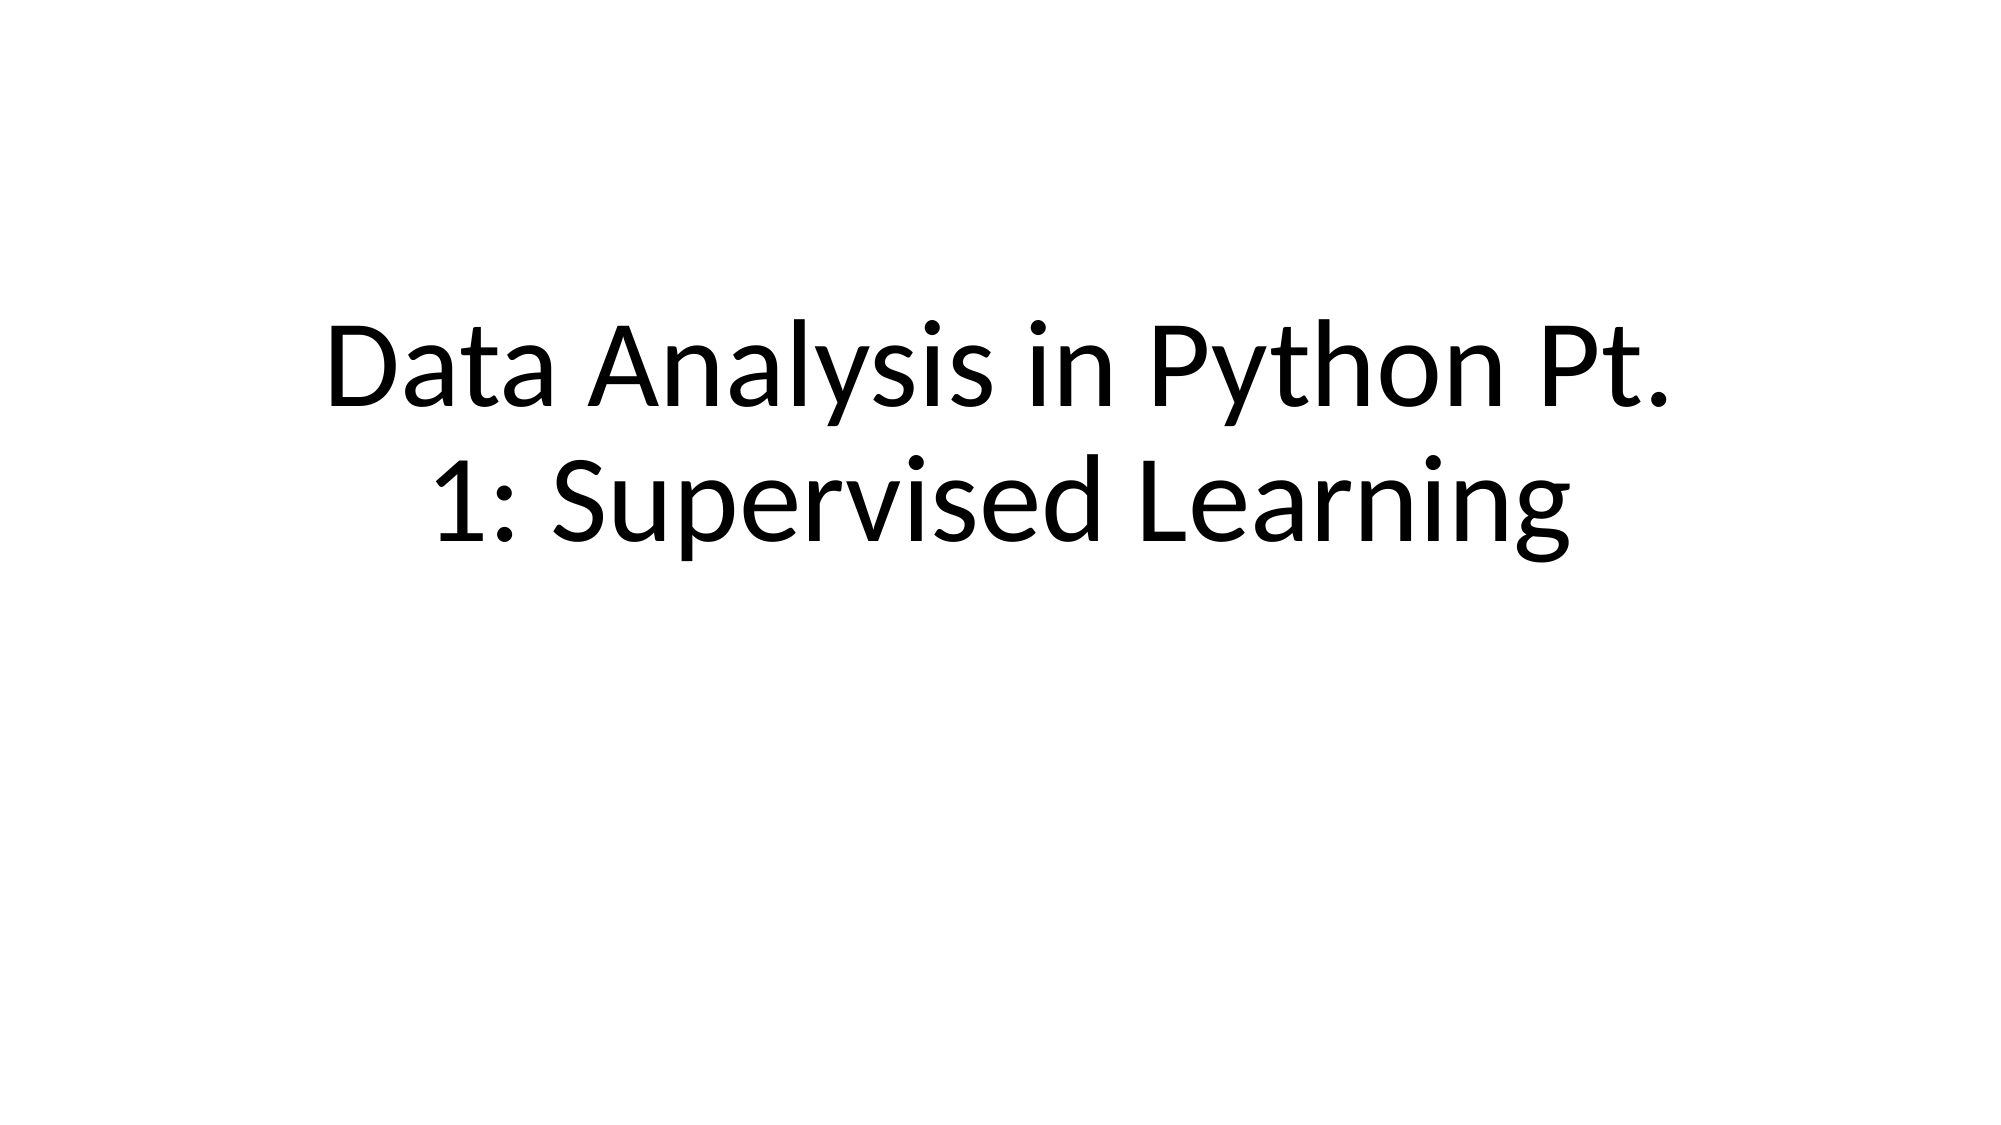

# Data Analysis in Python Pt. 1: Supervised Learning